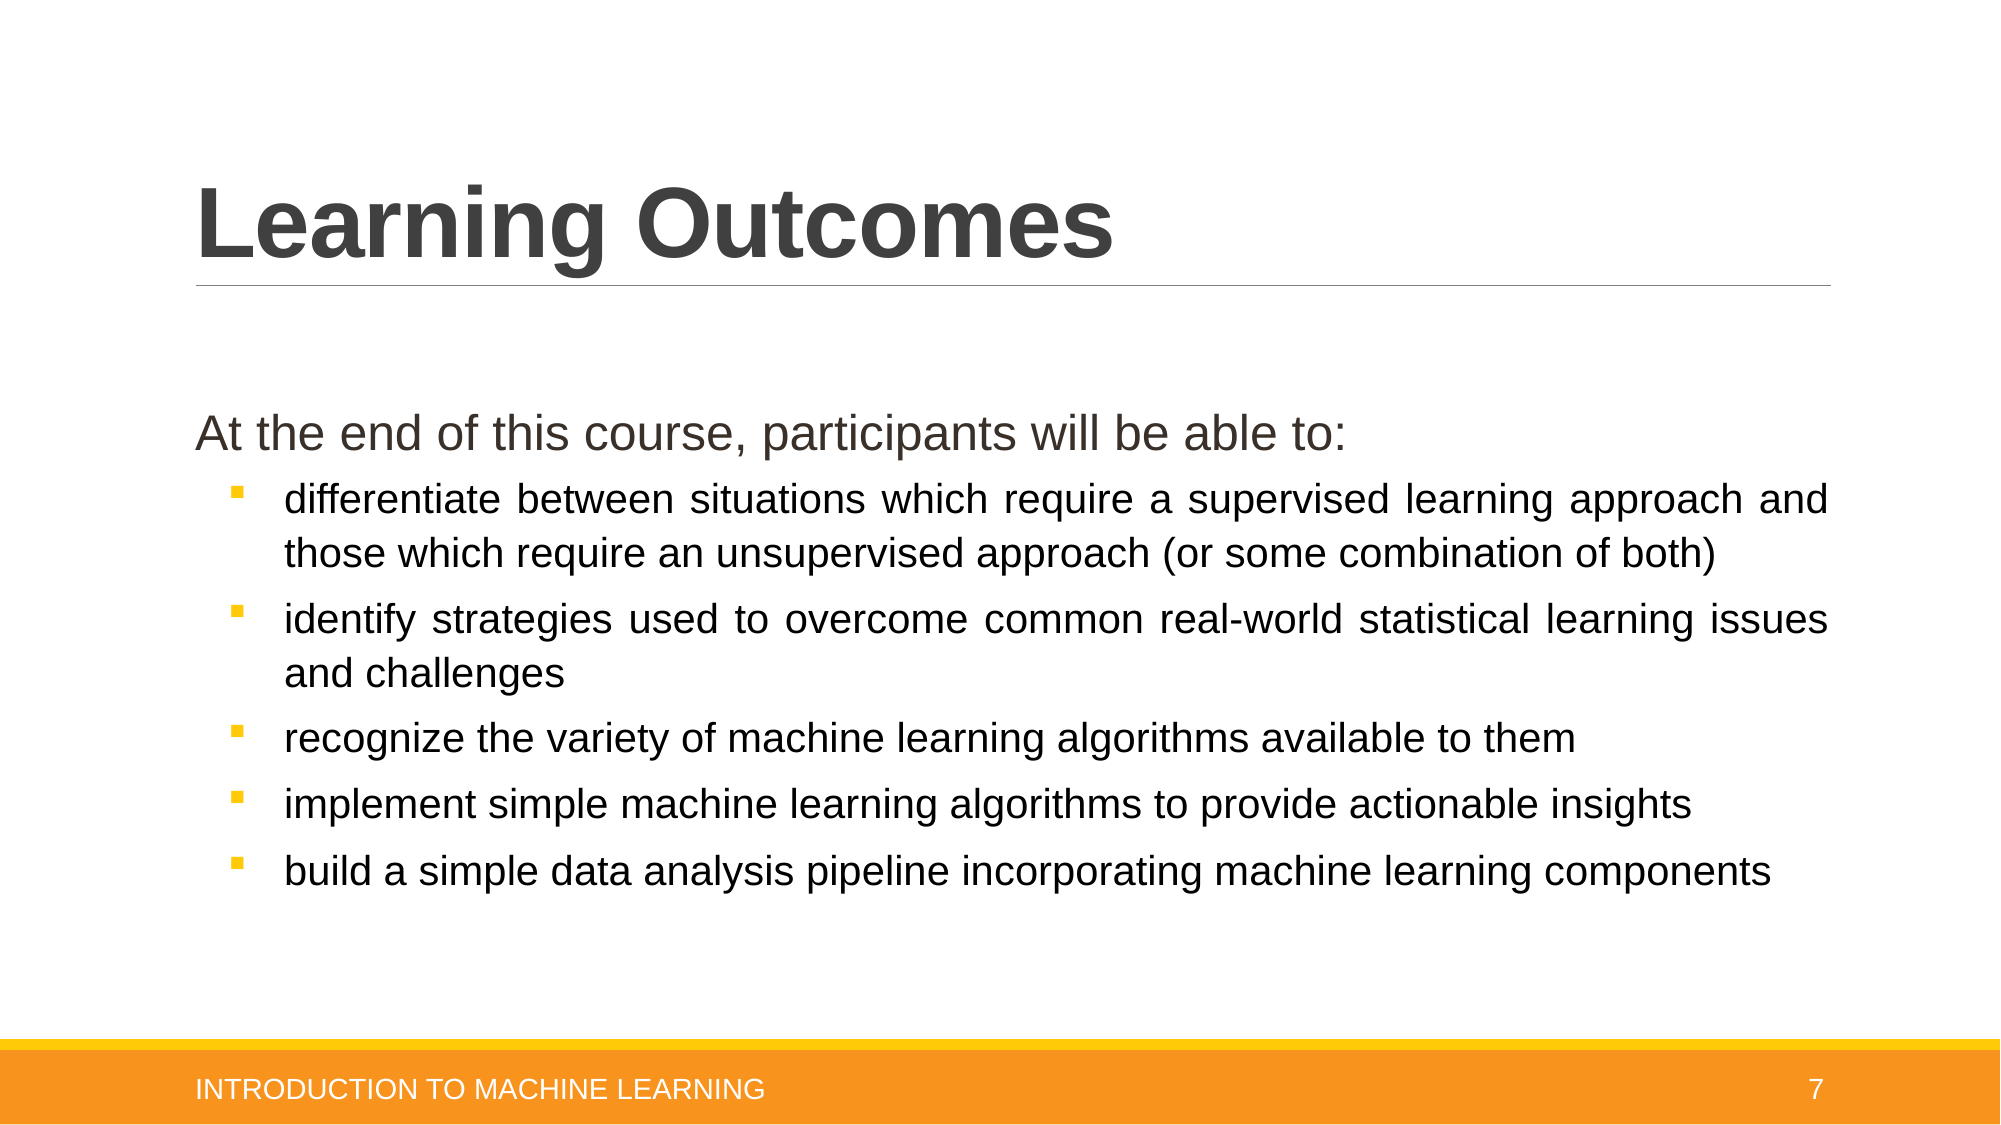

# Learning Outcomes
At the end of this course, participants will be able to:
differentiate between situations which require a supervised learning approach and those which require an unsupervised approach (or some combination of both)
identify strategies used to overcome common real-world statistical learning issues and challenges
recognize the variety of machine learning algorithms available to them
implement simple machine learning algorithms to provide actionable insights
build a simple data analysis pipeline incorporating machine learning components
INTRODUCTION TO MACHINE LEARNING
7